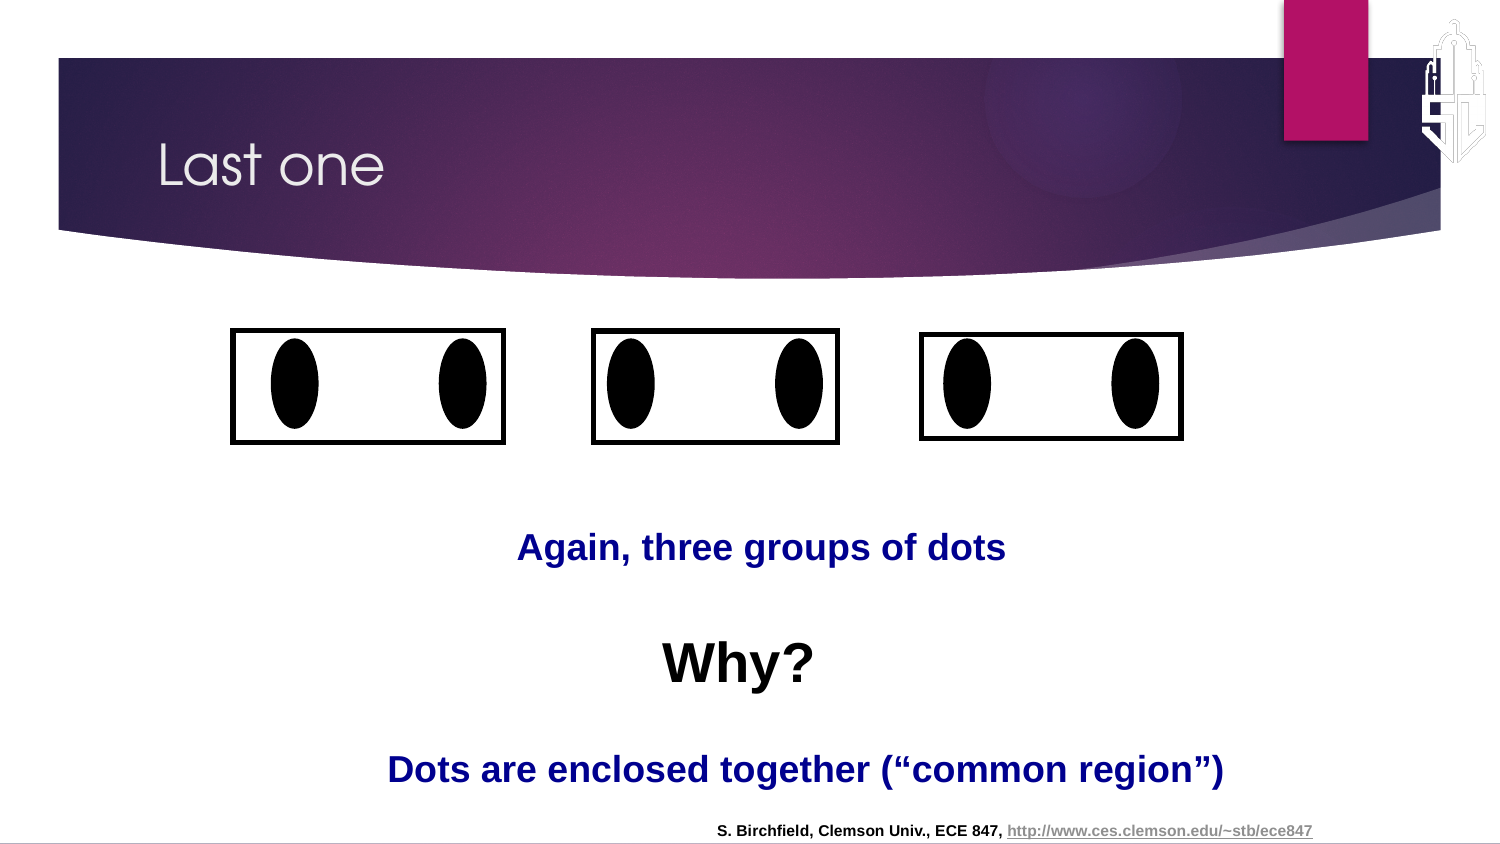

# Last one

Again, three groups of dots
Why?
Dots are enclosed together (“common region”)
S. Birchfield, Clemson Univ., ECE 847, http://www.ces.clemson.edu/~stb/ece847